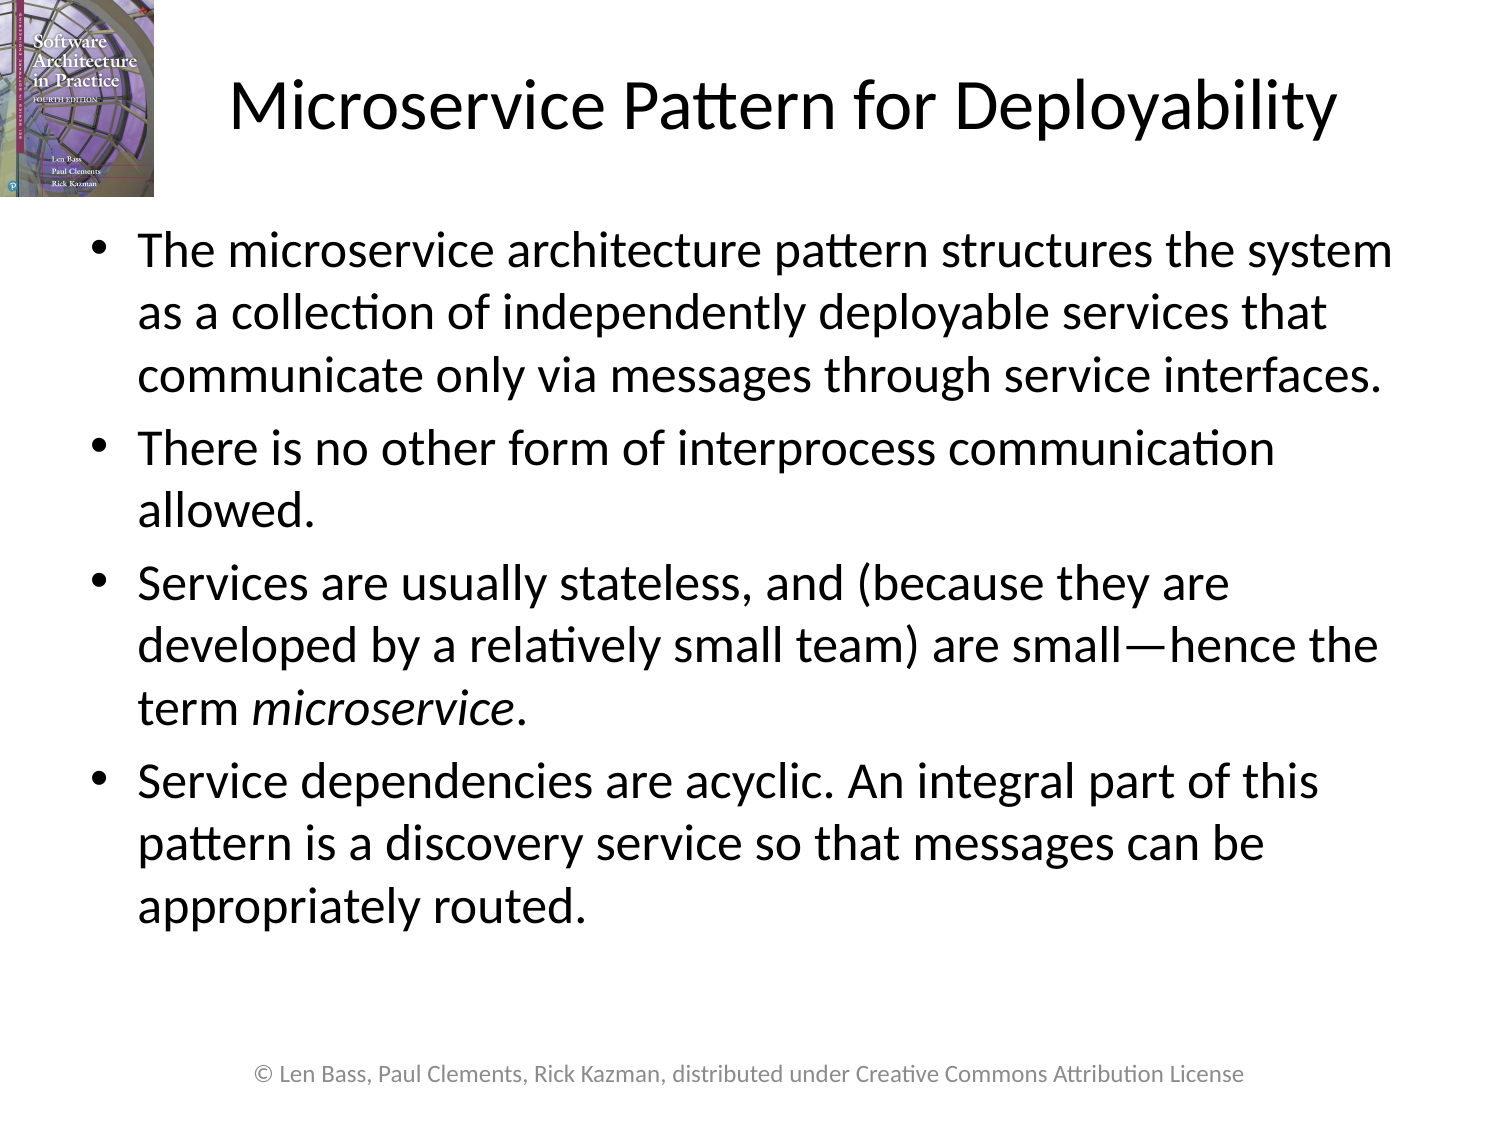

# Microservice Pattern for Deployability
The microservice architecture pattern structures the system as a collection of independently deployable services that communicate only via messages through service interfaces.
There is no other form of interprocess communication allowed.
Services are usually stateless, and (because they are developed by a relatively small team) are small—hence the term microservice.
Service dependencies are acyclic. An integral part of this pattern is a discovery service so that messages can be appropriately routed.
© Len Bass, Paul Clements, Rick Kazman, distributed under Creative Commons Attribution License